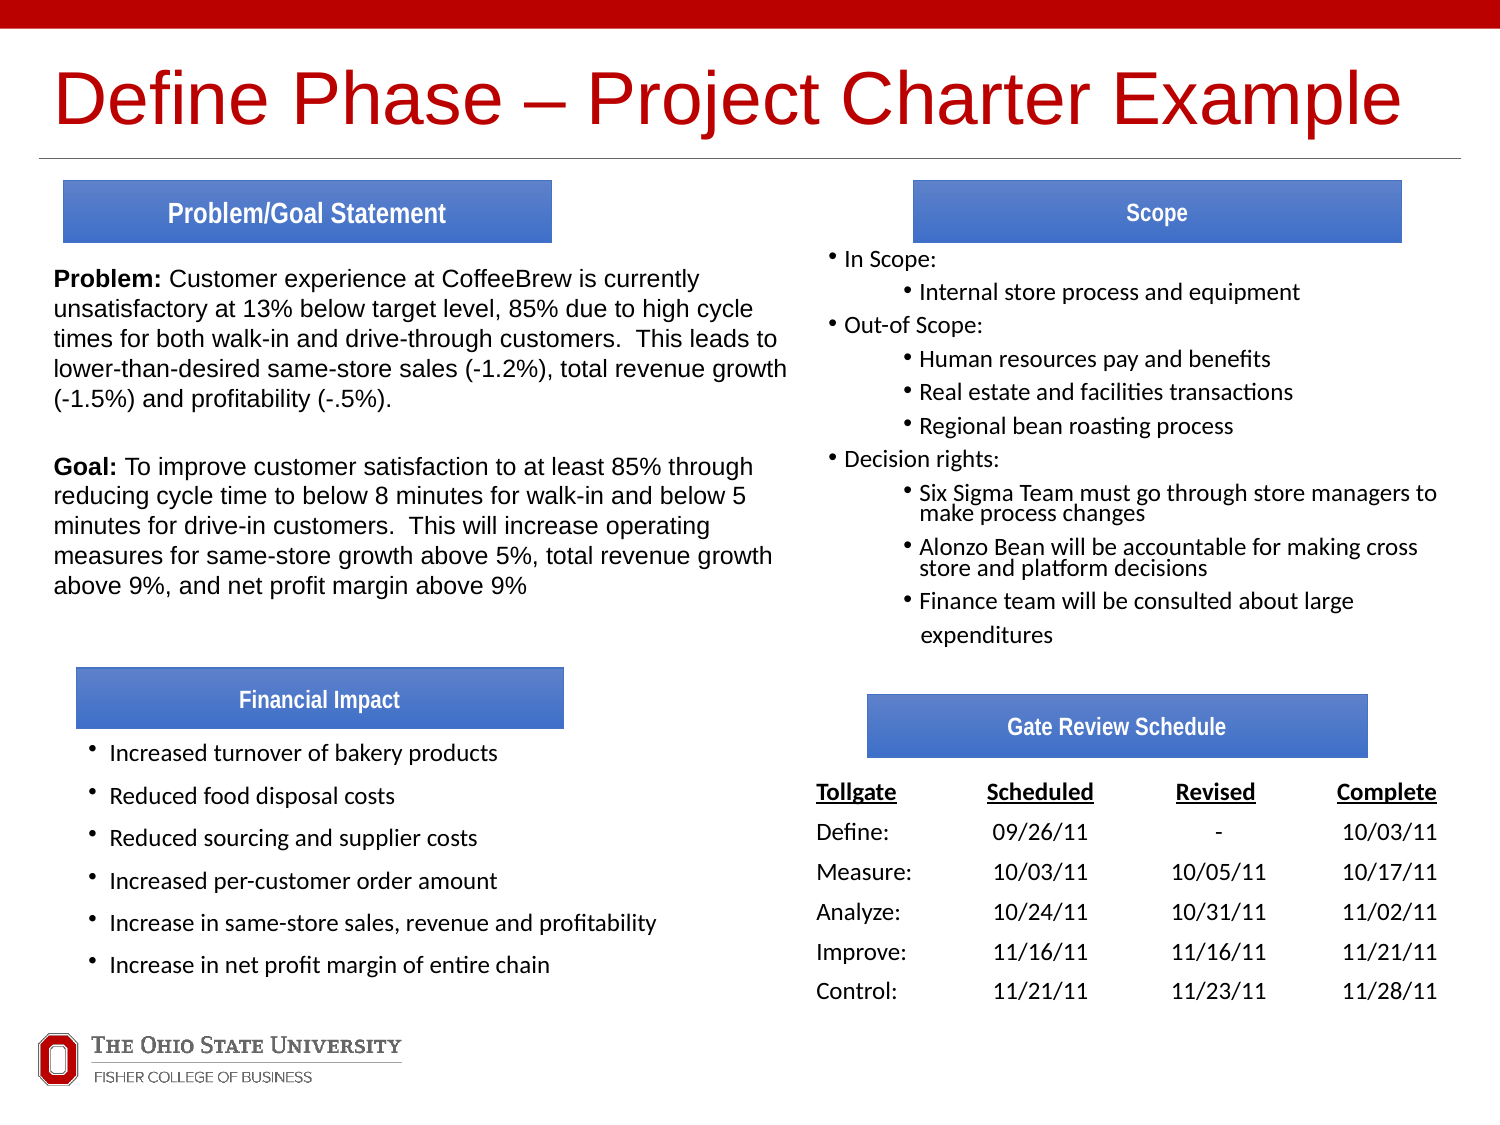

# Define Phase – Project Charter Example
Problem/Goal Statement
Scope
In Scope:
Internal store process and equipment
Out-of Scope:
Human resources pay and benefits
Real estate and facilities transactions
Regional bean roasting process
Decision rights:
Six Sigma Team must go through store managers to make process changes
Alonzo Bean will be accountable for making cross store and platform decisions
Finance team will be consulted about large
   expenditures

Problem: Customer experience at CoffeeBrew is currently unsatisfactory at 13% below target level, 85% due to high cycle times for both walk-in and drive-through customers.  This leads to lower-than-desired same-store sales (-1.2%), total revenue growth (-1.5%) and profitability (-.5%).

Goal: To improve customer satisfaction to at least 85% through reducing cycle time to below 8 minutes for walk-in and below 5 minutes for drive-in customers.  This will increase operating measures for same-store growth above 5%, total revenue growth above 9%, and net profit margin above 9%

Financial Impact
Gate Review Schedule
Increased turnover of bakery products
Reduced food disposal costs
Reduced sourcing and supplier costs
Increased per-customer order amount
Increase in same-store sales, revenue and profitability
Increase in net profit margin of entire chain

Tollgate	Scheduled	Revised 	Complete
Define:	09/26/11	-	 10/03/11
Measure:	10/03/11	10/05/11	 10/17/11
Analyze:	10/24/11	10/31/11	 11/02/11
Improve:        	11/16/11	11/16/11	 11/21/11
Control:	11/21/11	11/23/11	 11/28/11